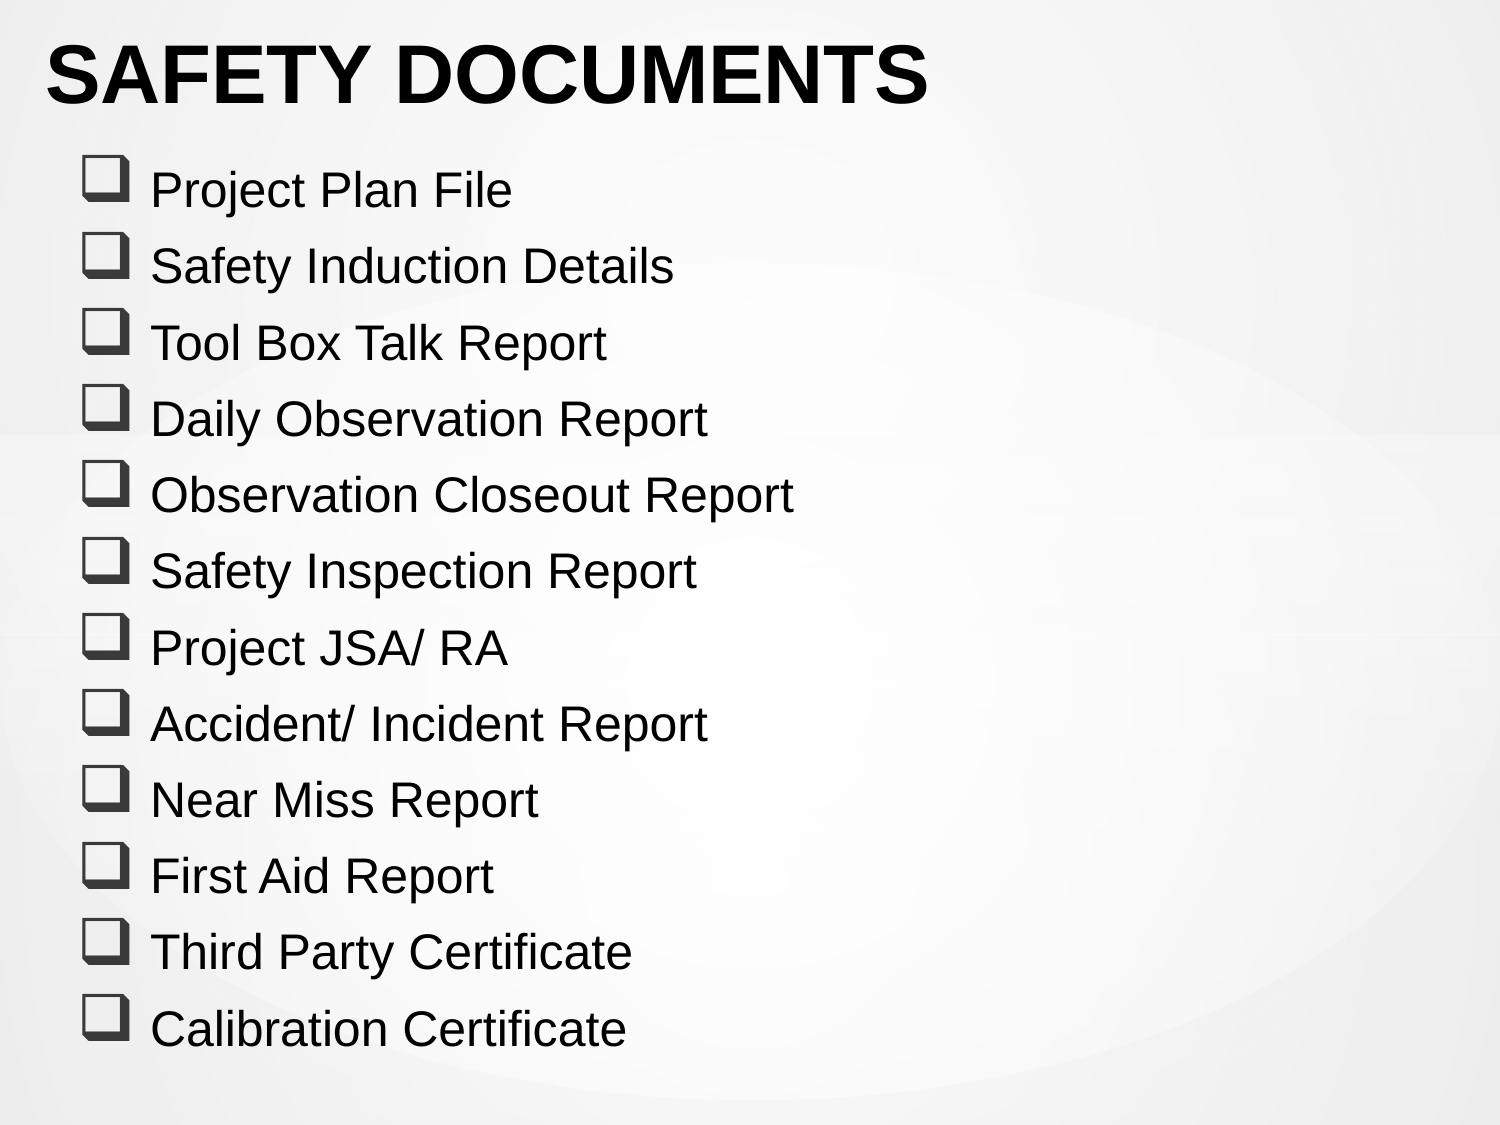

# SAFETY DOCUMENTS
 Project Plan File
 Safety Induction Details
 Tool Box Talk Report
 Daily Observation Report
 Observation Closeout Report
 Safety Inspection Report
 Project JSA/ RA
 Accident/ Incident Report
 Near Miss Report
 First Aid Report
 Third Party Certificate
 Calibration Certificate